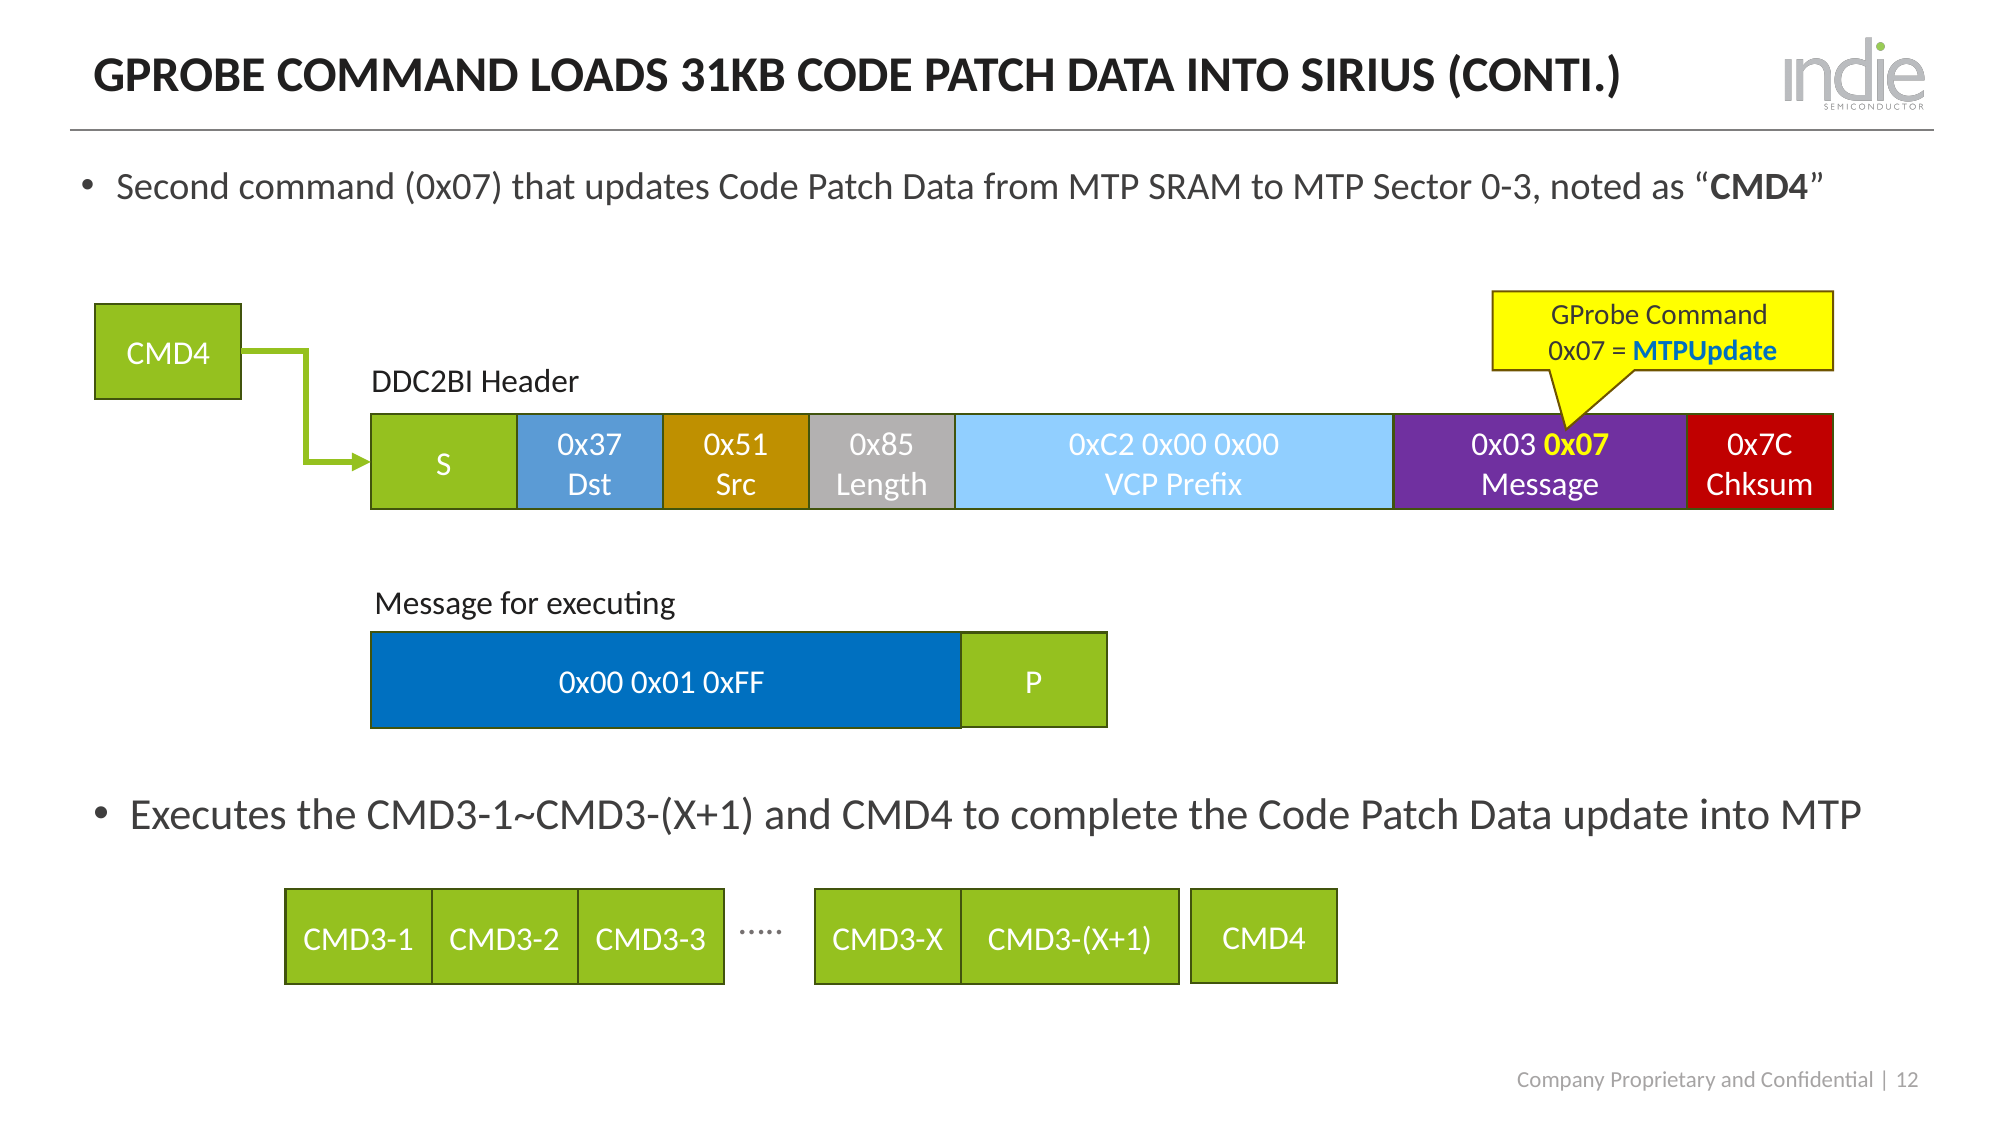

# Gprobe command loads 31KB code patch DATA into Sirius (conti.)
Second command (0x07) that updates Code Patch Data from MTP SRAM to MTP Sector 0-3, noted as “CMD4”
GProbe Command
0x07 = MTPUpdate
CMD4
DDC2BI Header
0x7C
Chksum
0xC2 0x00 0x00
VCP Prefix
0x03 0x07
Message
0x85
Length
0x51
Src
0x37
Dst
S
Message for executing
0x00 0x01 0xFF
P
Executes the CMD3-1~CMD3-(X+1) and CMD4 to complete the Code Patch Data update into MTP
CMD3-1
CMD3-2
CMD3-3
CMD3-X
CMD3-(X+1)
CMD4
…..